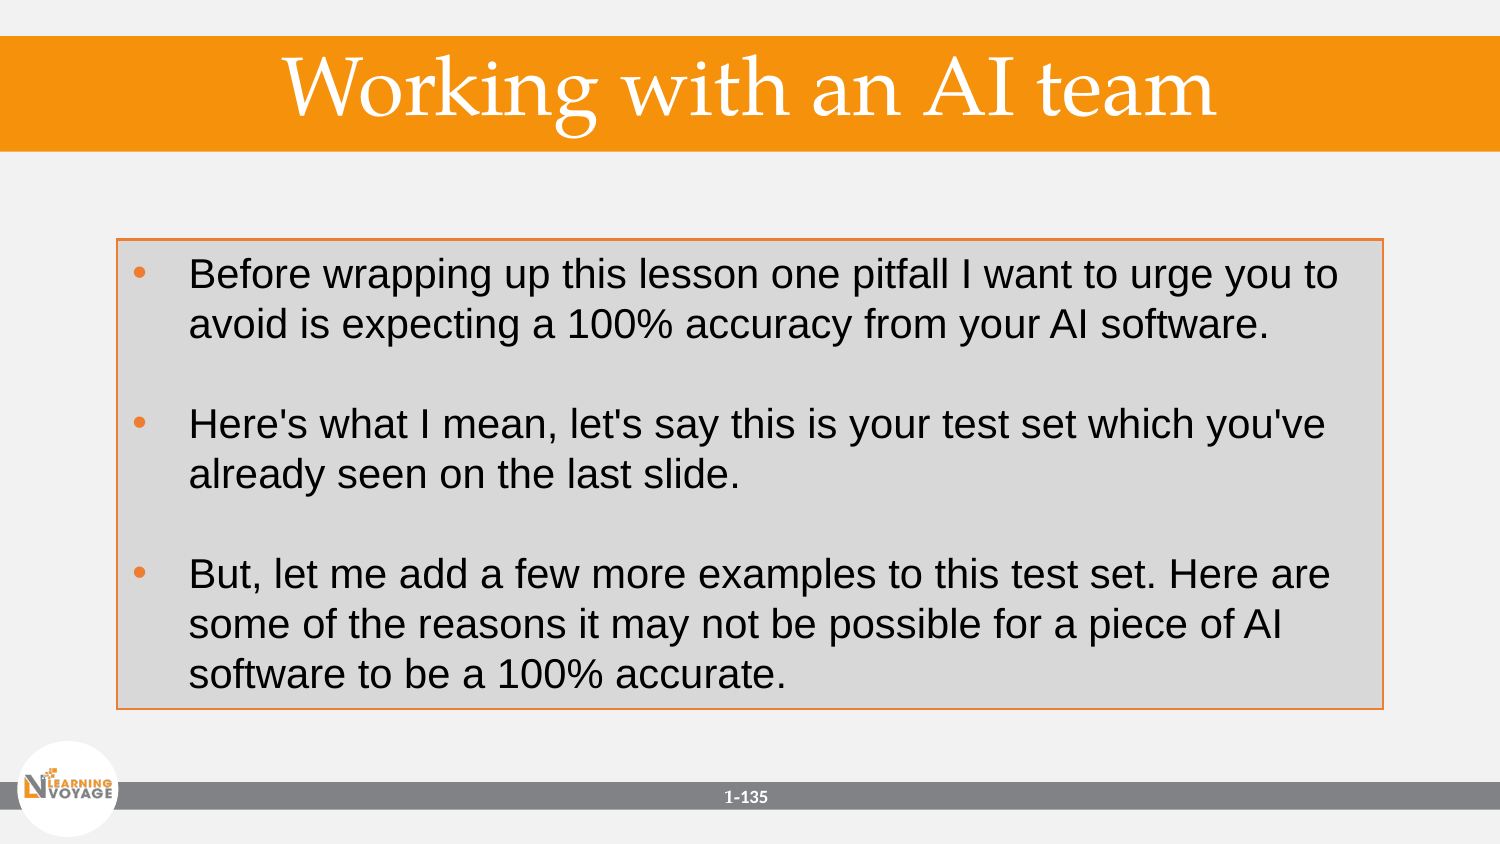

Working with an AI team
Before wrapping up this lesson one pitfall I want to urge you to avoid is expecting a 100% accuracy from your AI software.

Here's what I mean, let's say this is your test set which you've already seen on the last slide.

But, let me add a few more examples to this test set. Here are some of the reasons it may not be possible for a piece of AI software to be a 100% accurate.
1-135